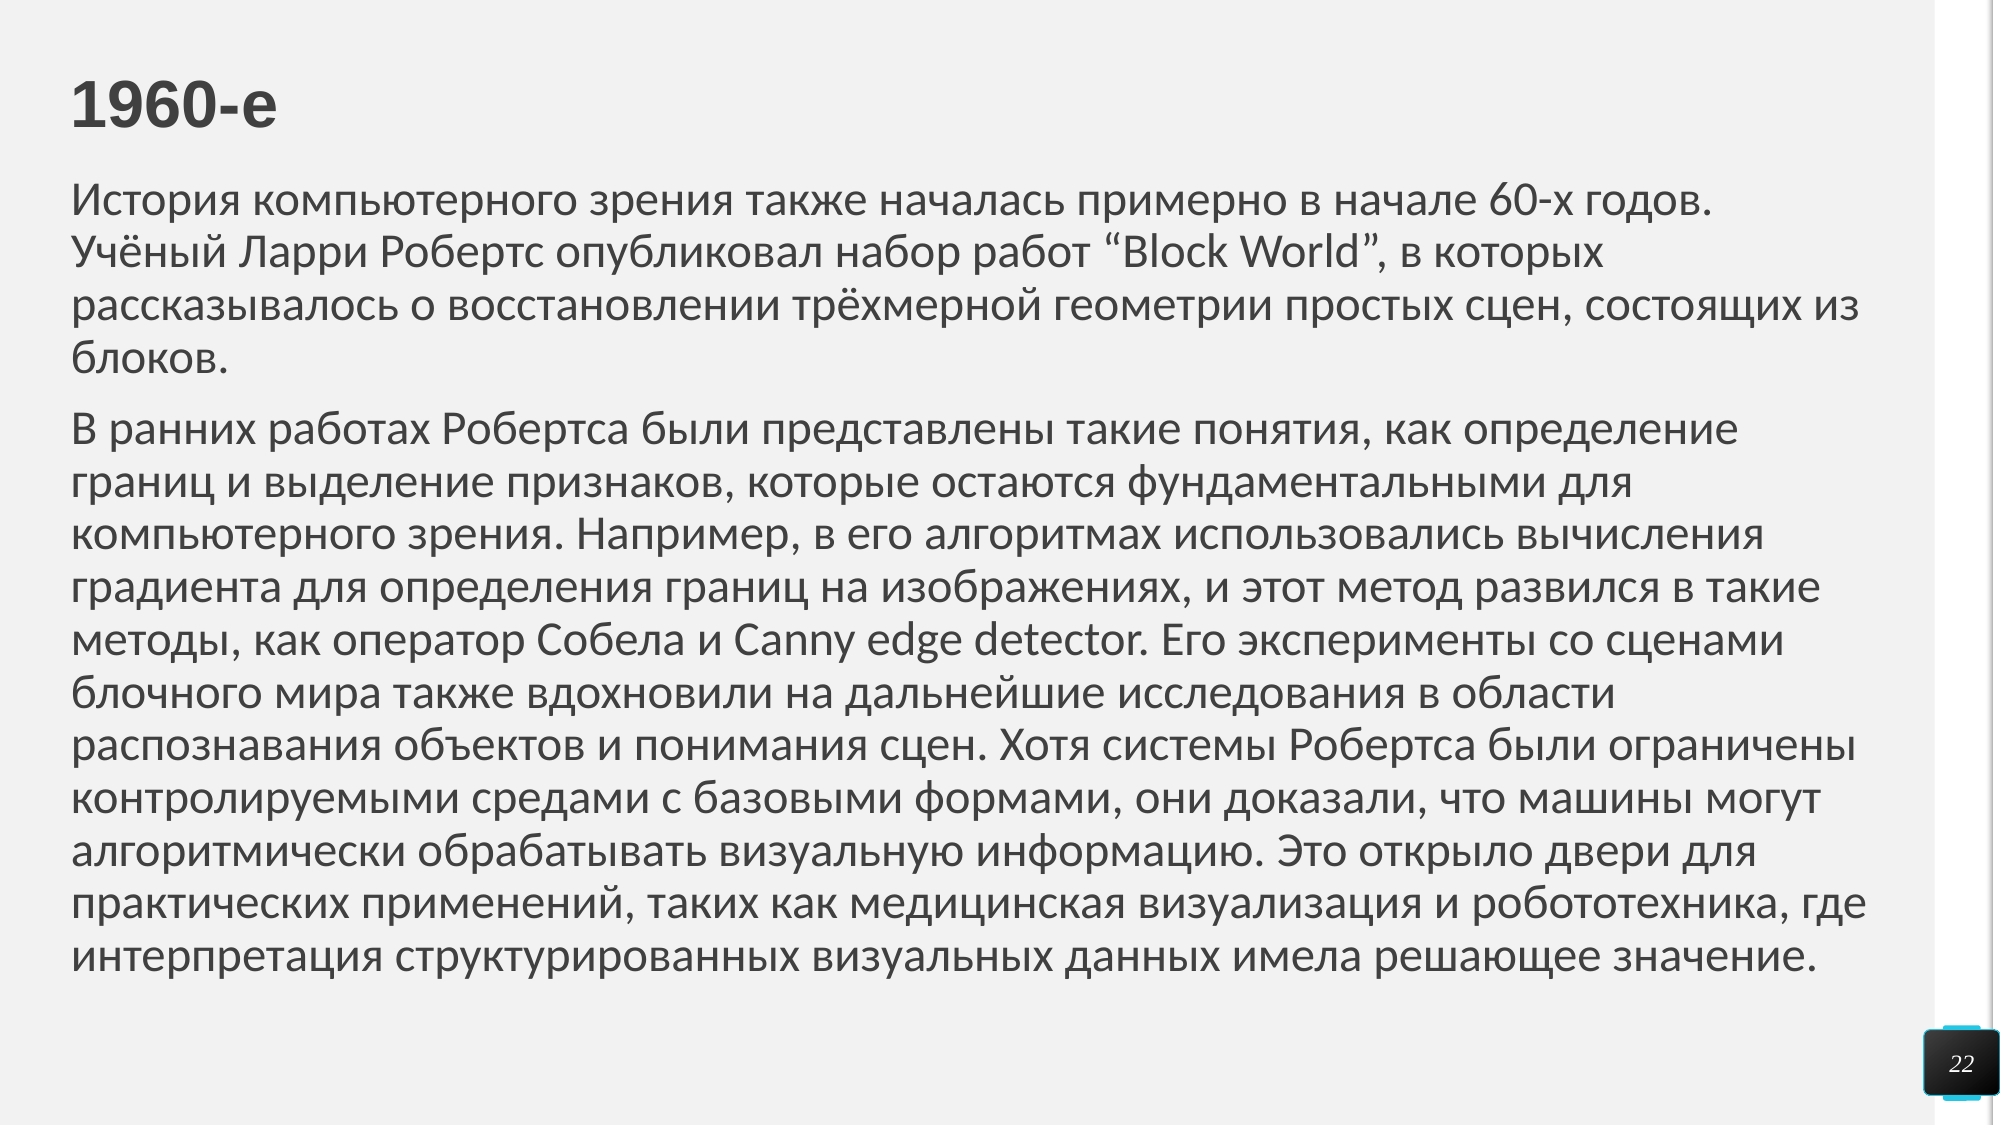

# 1960-е
История компьютерного зрения также началась примерно в начале 60-х годов. Учёный Ларри Робертс опубликовал набор работ “Block World”, в которых рассказывалось о восстановлении трёхмерной геометрии простых сцен, состоящих из блоков.
В ранних работах Робертса были представлены такие понятия, как определение границ и выделение признаков, которые остаются фундаментальными для компьютерного зрения. Например, в его алгоритмах использовались вычисления градиента для определения границ на изображениях, и этот метод развился в такие методы, как оператор Собела и Canny edge detector. Его эксперименты со сценами блочного мира также вдохновили на дальнейшие исследования в области распознавания объектов и понимания сцен. Хотя системы Робертса были ограничены контролируемыми средами с базовыми формами, они доказали, что машины могут алгоритмически обрабатывать визуальную информацию. Это открыло двери для практических применений, таких как медицинская визуализация и робототехника, где интерпретация структурированных визуальных данных имела решающее значение.
22